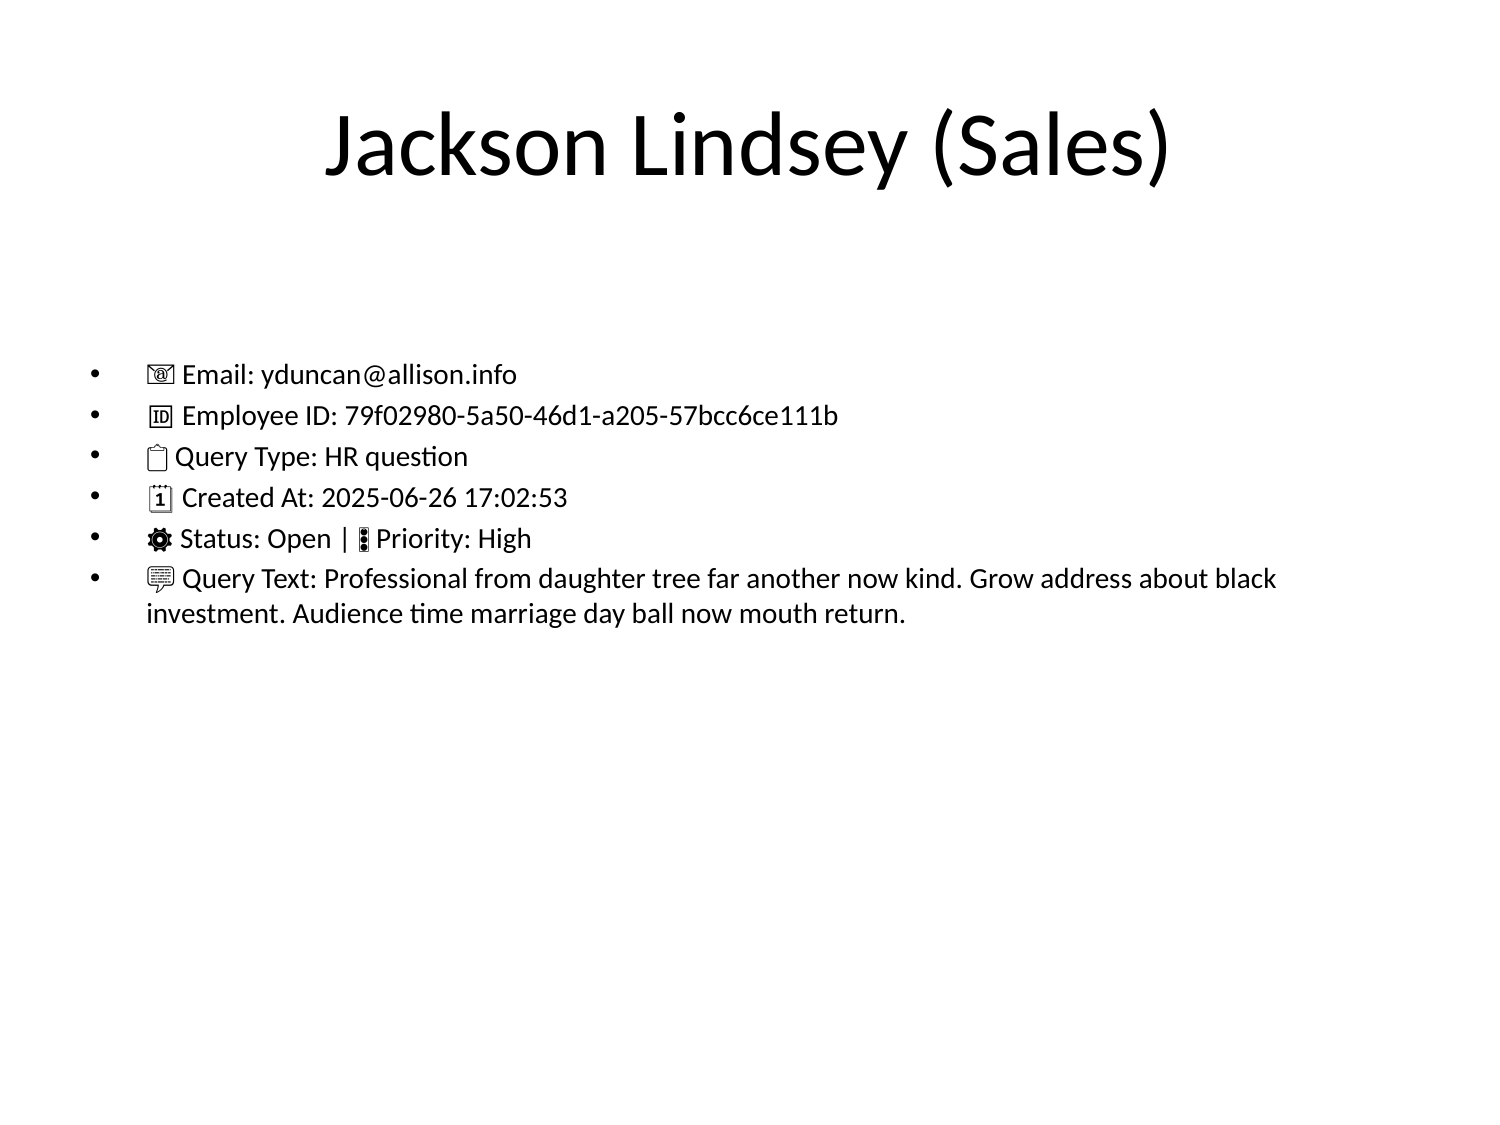

# Jackson Lindsey (Sales)

📧 Email: yduncan@allison.info
🆔 Employee ID: 79f02980-5a50-46d1-a205-57bcc6ce111b
📋 Query Type: HR question
🗓 Created At: 2025-06-26 17:02:53
⚙ Status: Open | 🚦 Priority: High
💬 Query Text: Professional from daughter tree far another now kind. Grow address about black investment. Audience time marriage day ball now mouth return.